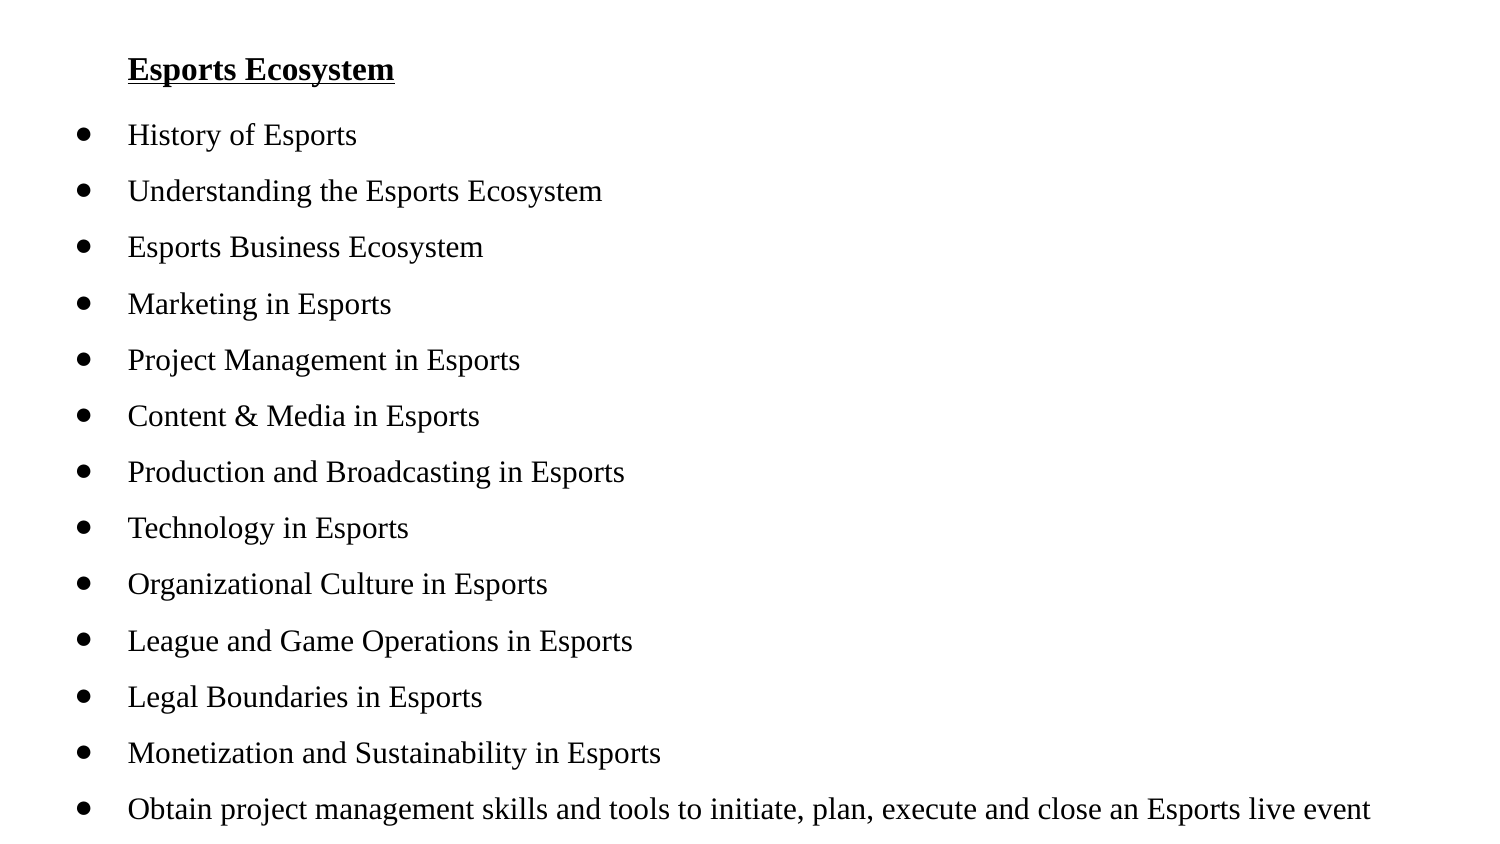

Esports Ecosystem
History of Esports
Understanding the Esports Ecosystem
Esports Business Ecosystem
Marketing in Esports
Project Management in Esports
Content & Media in Esports
Production and Broadcasting in Esports
Technology in Esports
Organizational Culture in Esports
League and Game Operations in Esports
Legal Boundaries in Esports
Monetization and Sustainability in Esports
Obtain project management skills and tools to initiate, plan, execute and close an Esports live event